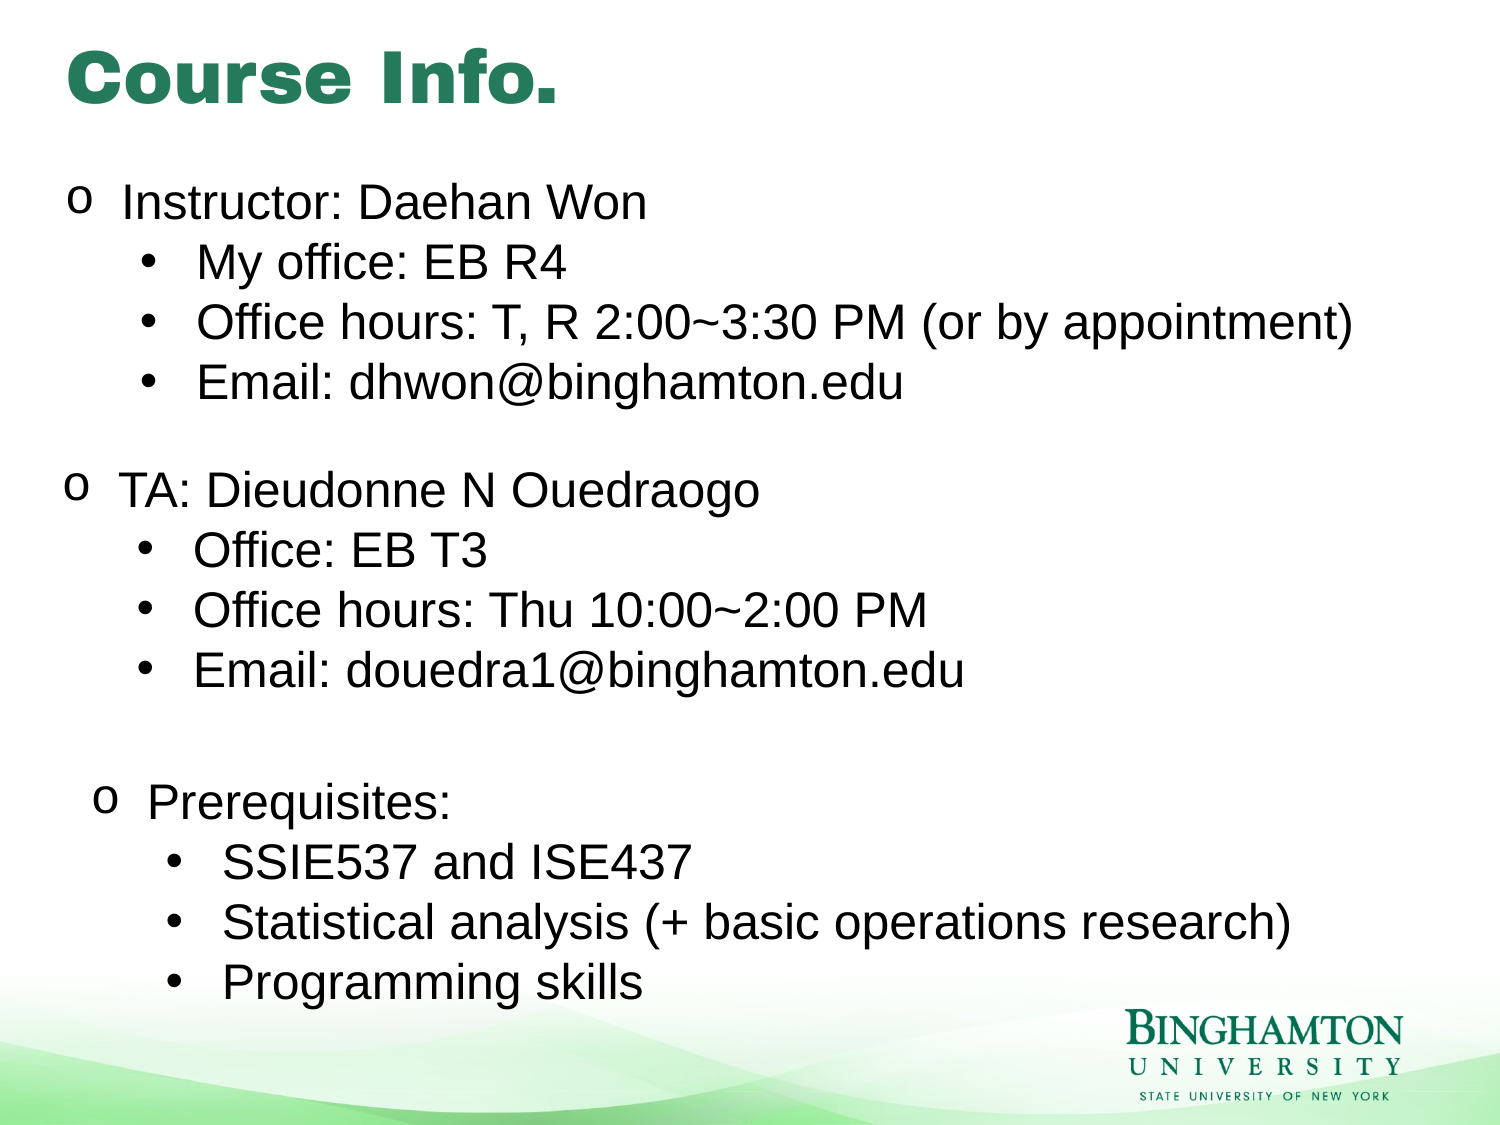

# Course Info.
Instructor: Daehan Won
My office: EB R4
Office hours: T, R 2:00~3:30 PM (or by appointment)
Email: dhwon@binghamton.edu
TA: Dieudonne N Ouedraogo
Office: EB T3
Office hours: Thu 10:00~2:00 PM
Email: douedra1@binghamton.edu
Prerequisites:
SSIE537 and ISE437
Statistical analysis (+ basic operations research)
Programming skills